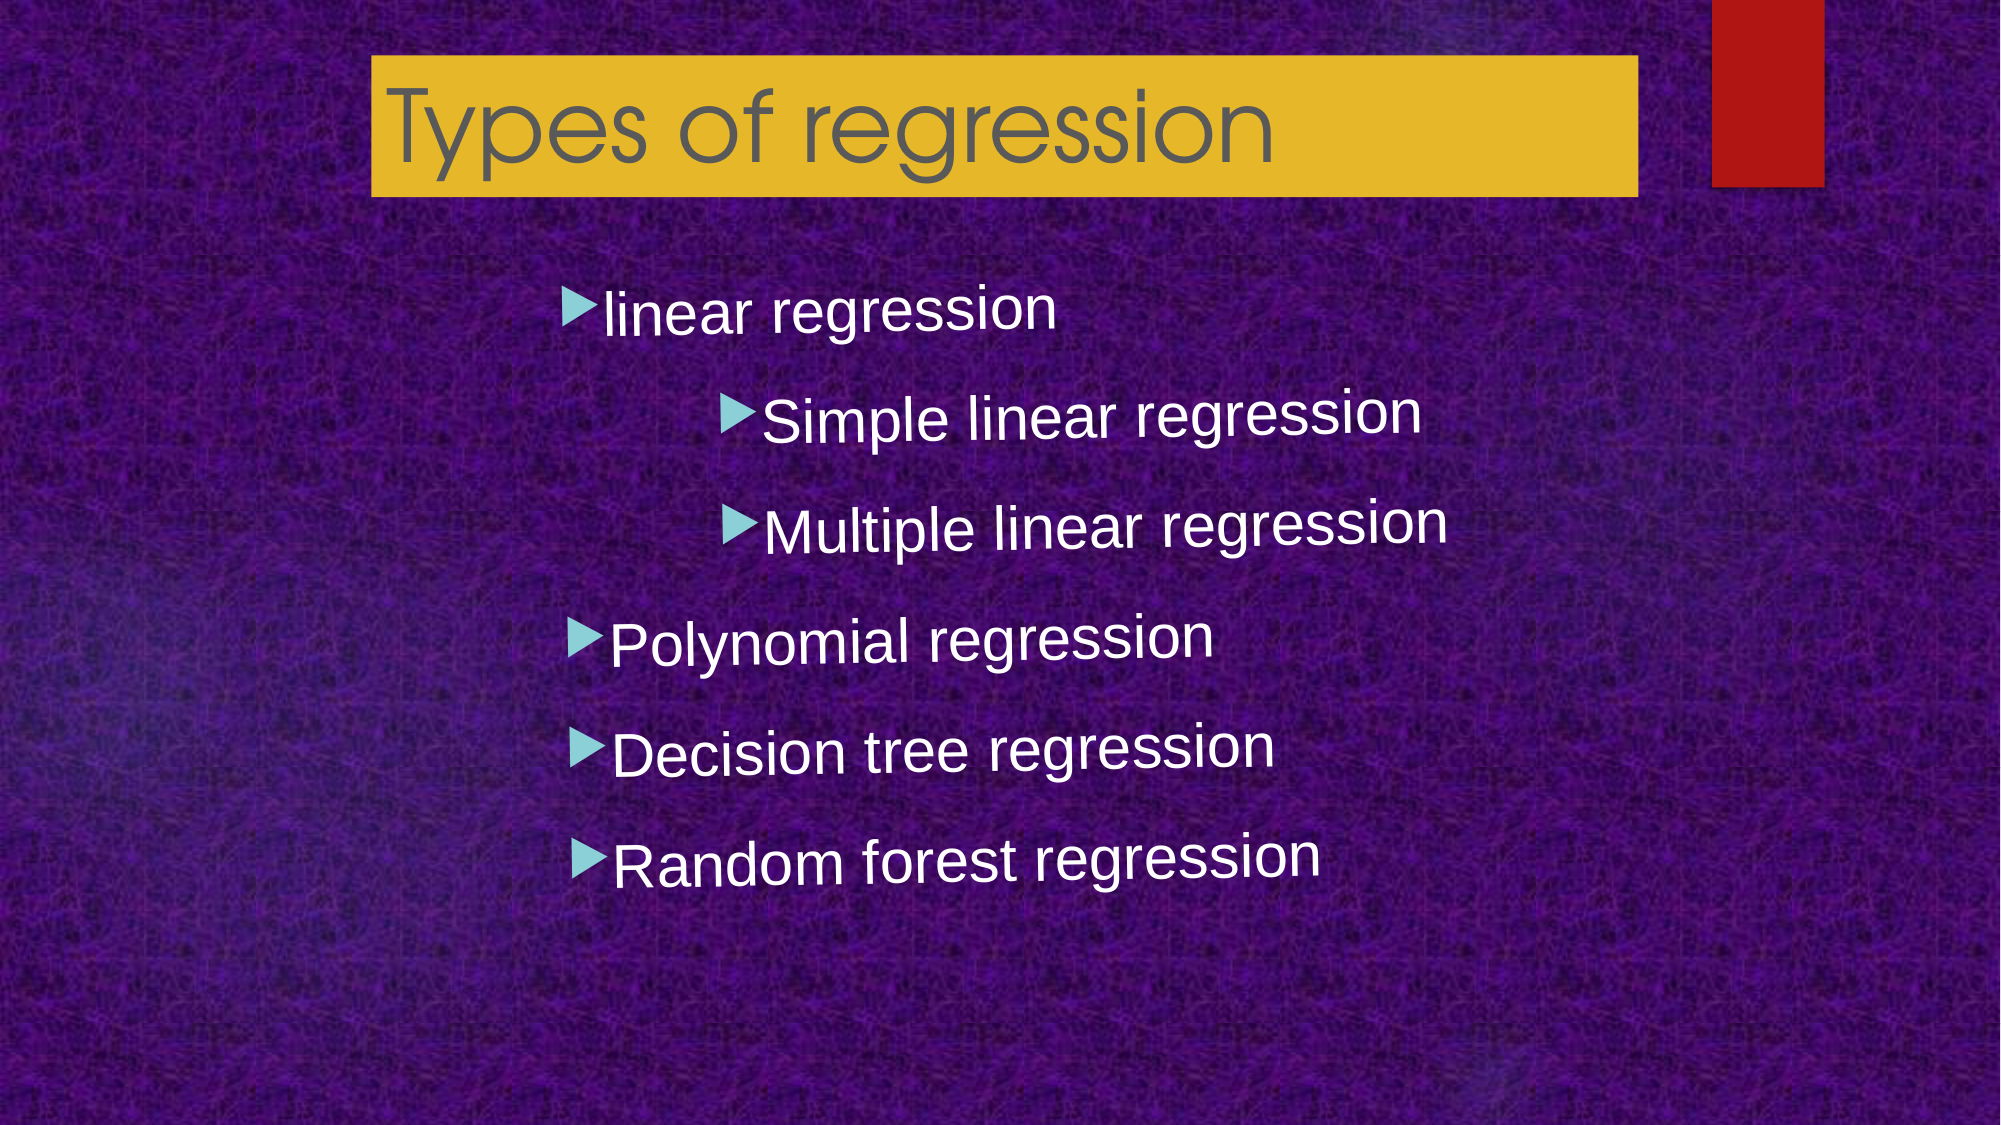

# Types of regression
linear regression
Simple linear regression
Multiple linear regression
Polynomial regression
Decision tree regression
Random forest regression